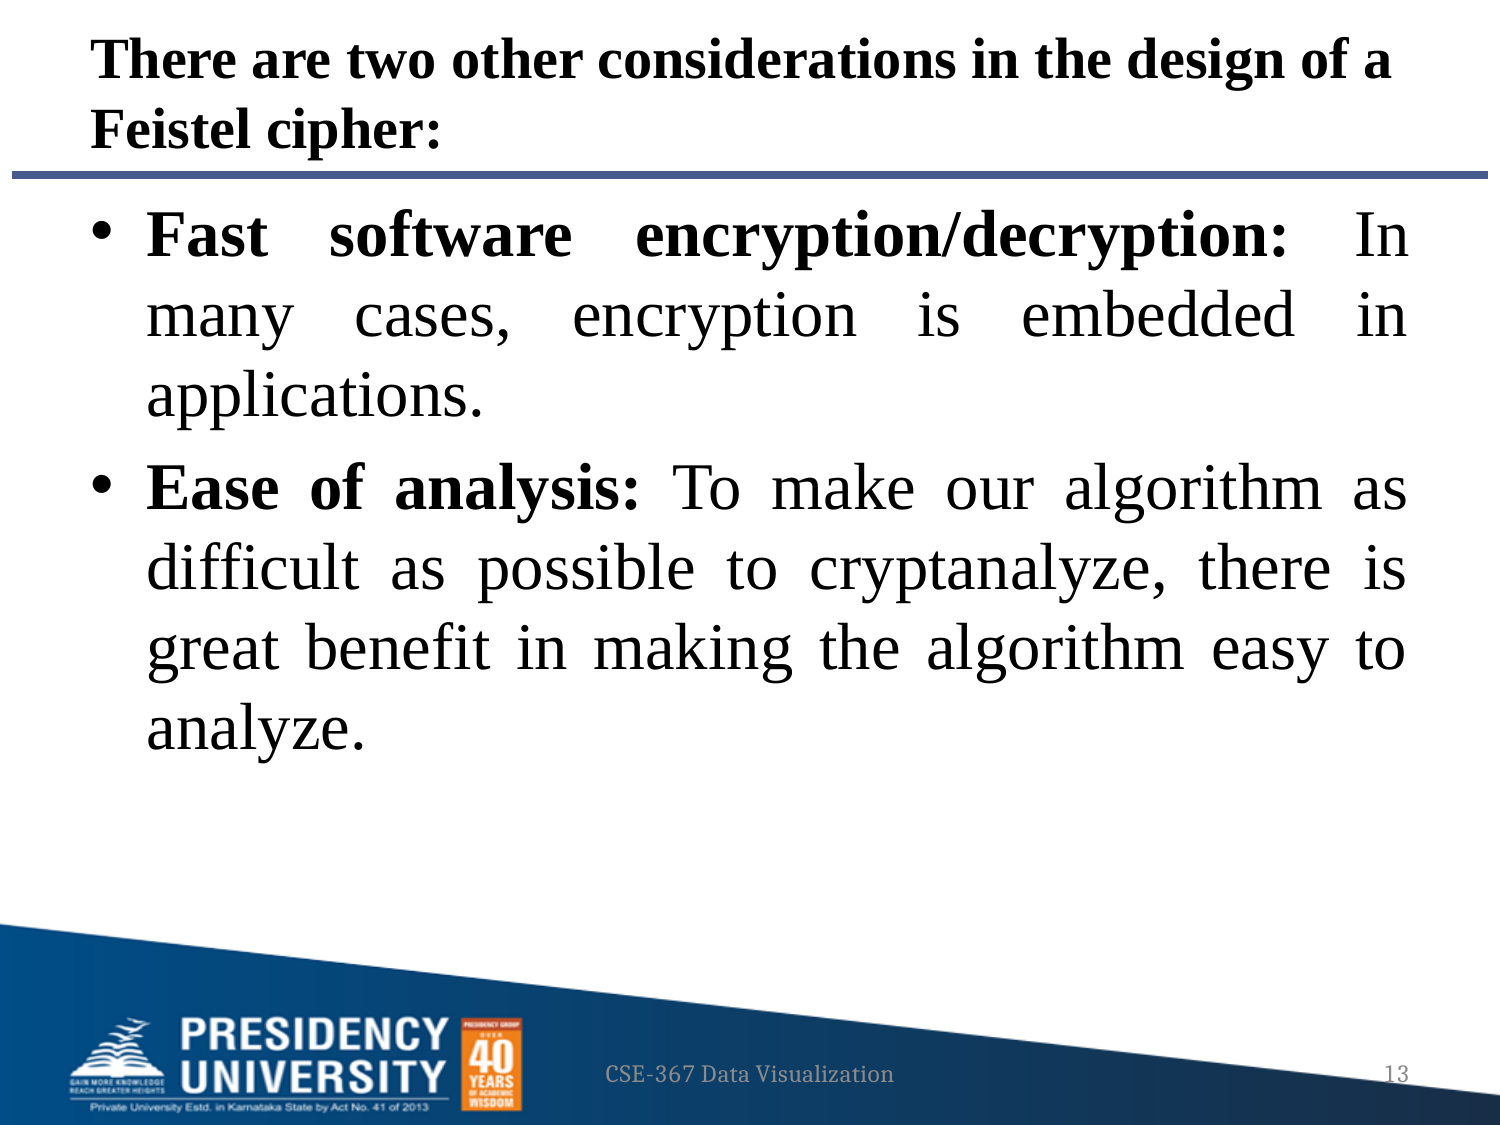

# There are two other considerations in the design of a Feistel cipher:
Fast software encryption/decryption: In many cases, encryption is embedded in applications.
Ease of analysis: To make our algorithm as difficult as possible to cryptanalyze, there is great benefit in making the algorithm easy to analyze.
CSE-367 Data Visualization
13